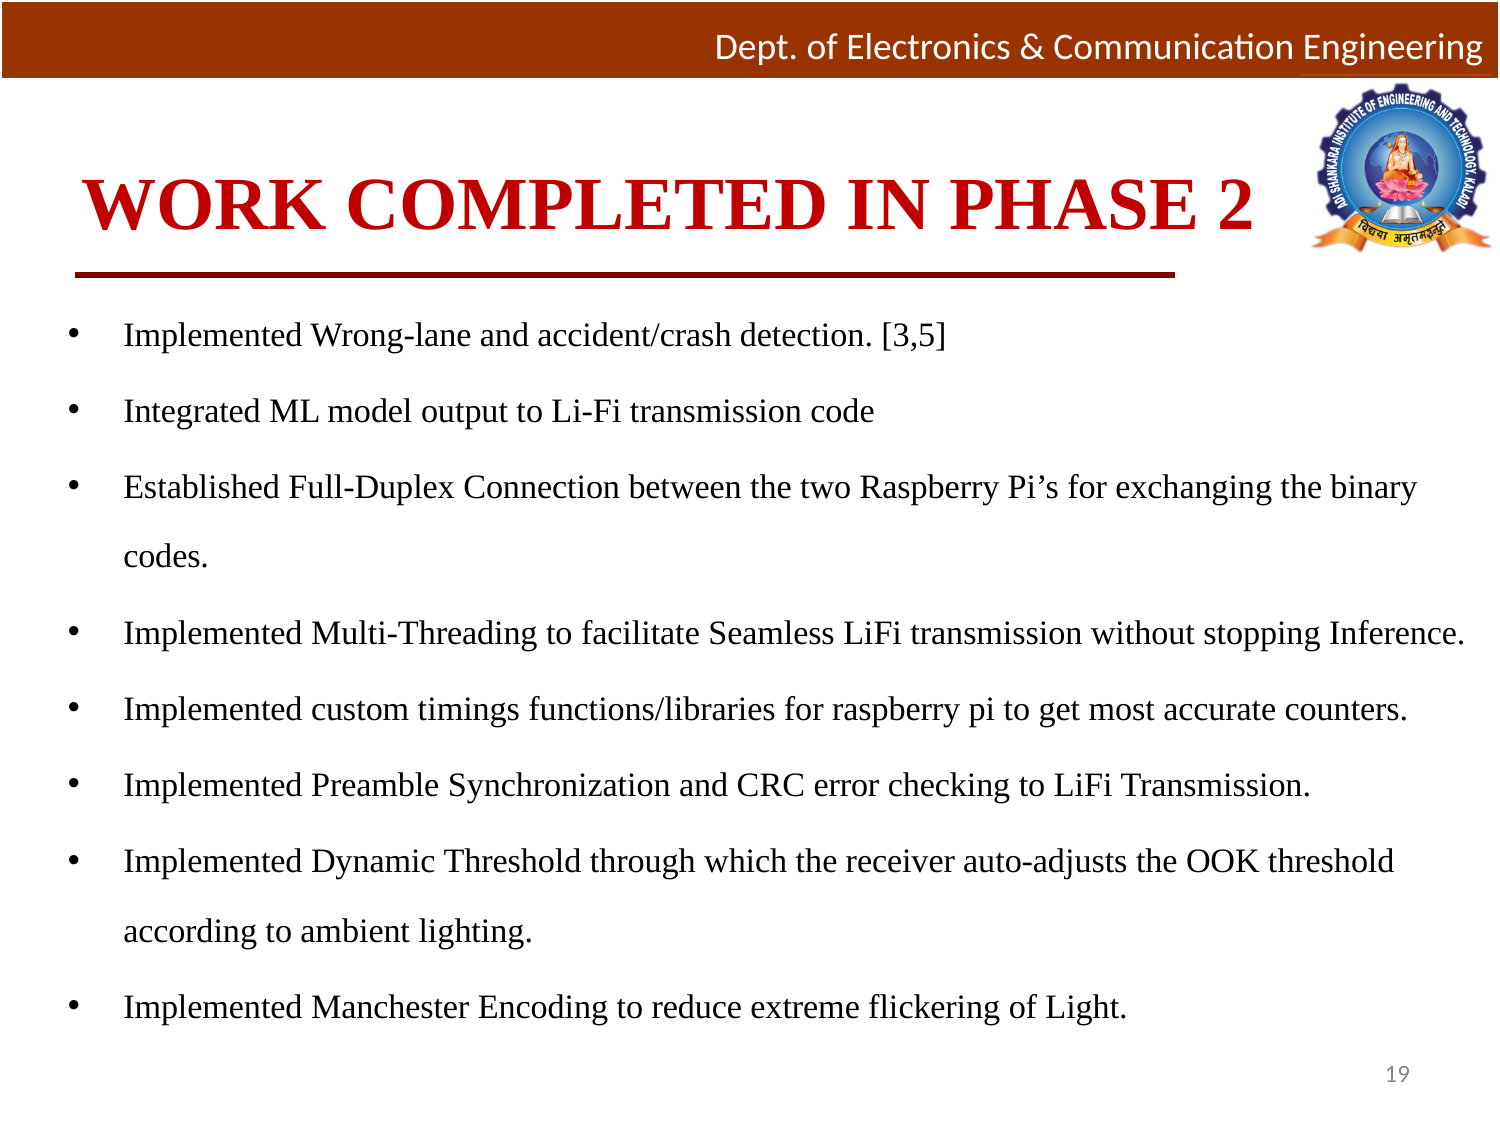

# WORK COMPLETED IN PHASE 2
Implemented Wrong-lane and accident/crash detection. [3,5]
Integrated ML model output to Li-Fi transmission code
Established Full-Duplex Connection between the two Raspberry Pi’s for exchanging the binary codes.
Implemented Multi-Threading to facilitate Seamless LiFi transmission without stopping Inference.
Implemented custom timings functions/libraries for raspberry pi to get most accurate counters.
Implemented Preamble Synchronization and CRC error checking to LiFi Transmission.
Implemented Dynamic Threshold through which the receiver auto-adjusts the OOK threshold according to ambient lighting.
Implemented Manchester Encoding to reduce extreme flickering of Light.
19